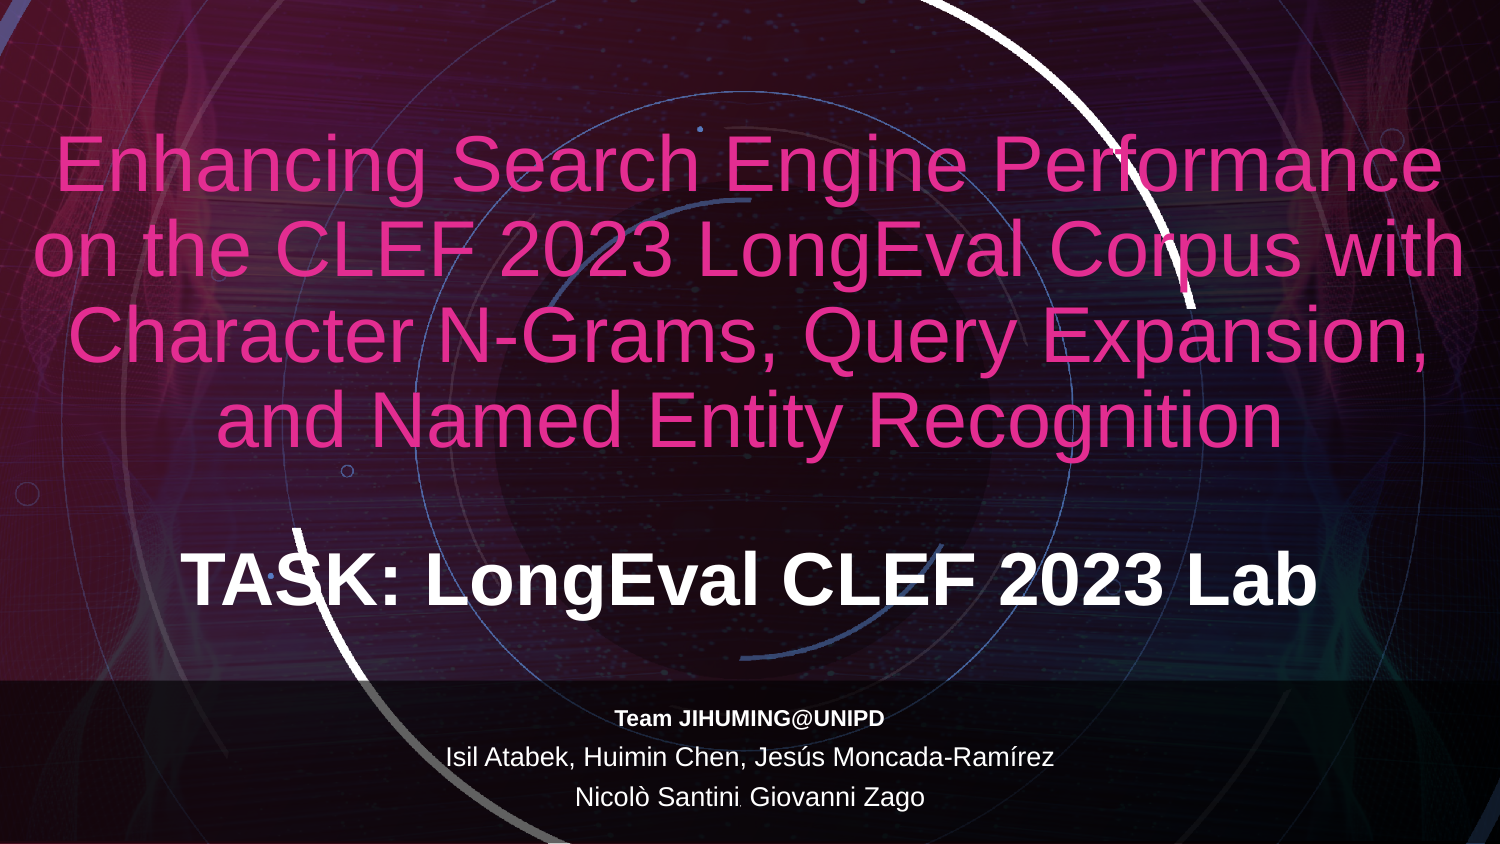

# Enhancing Search Engine Performance on the CLEF 2023 LongEval Corpus with Character N-Grams, Query Expansion, and Named Entity Recognition
TASK: LongEval CLEF 2023 Lab

Team JIHUMING@UNIPD
Isil Atabek, Huimin Chen, Jesús Moncada-Ramírez
Nicolò Santini, Giovanni Zago